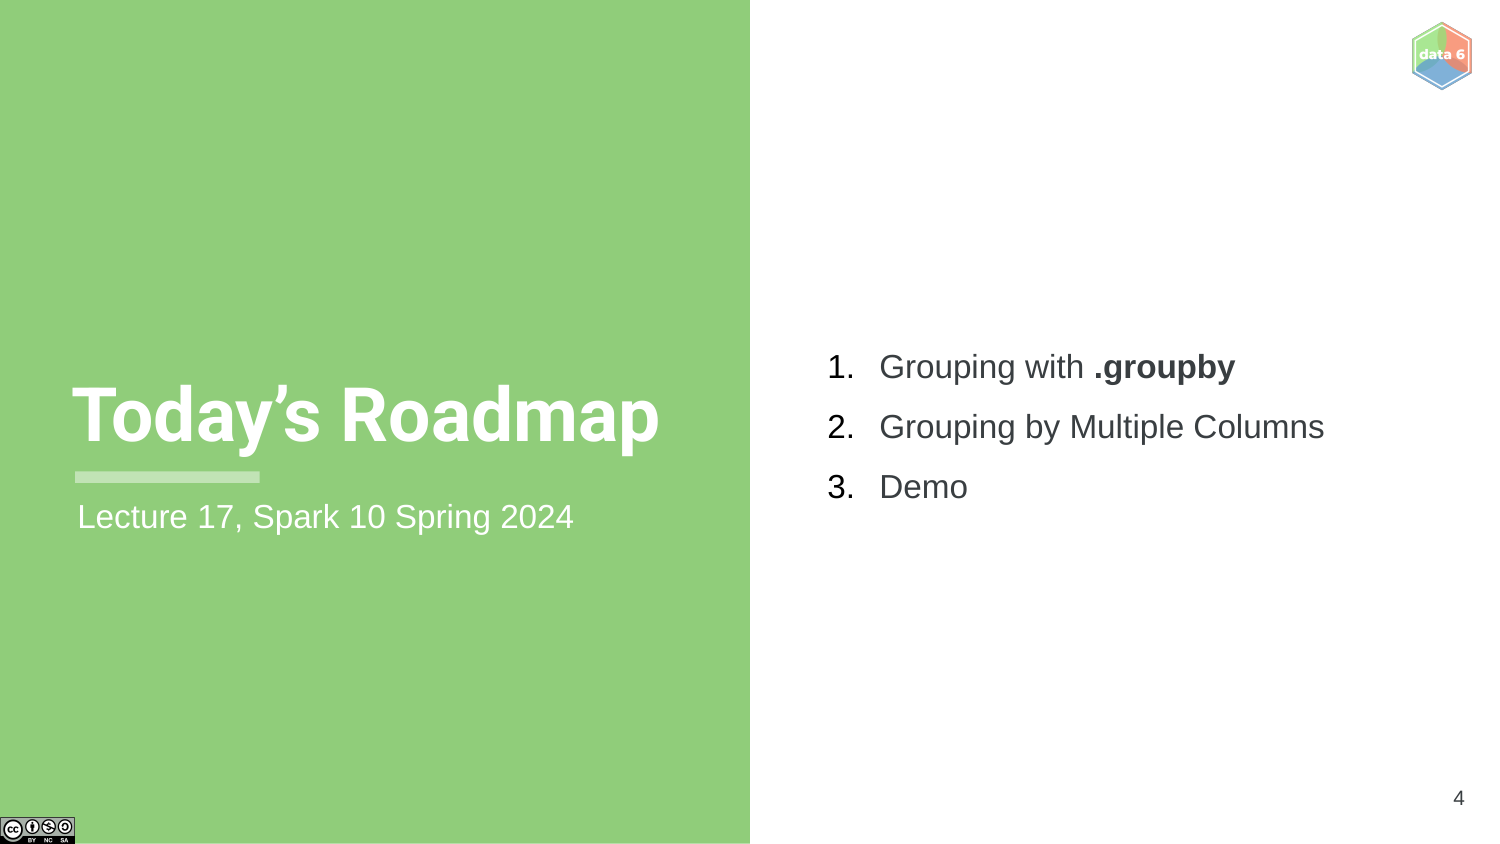

Grouping with .groupby
Grouping by Multiple Columns
Demo
# Today’s Roadmap
Lecture 17, Spark 10 Spring 2024
4